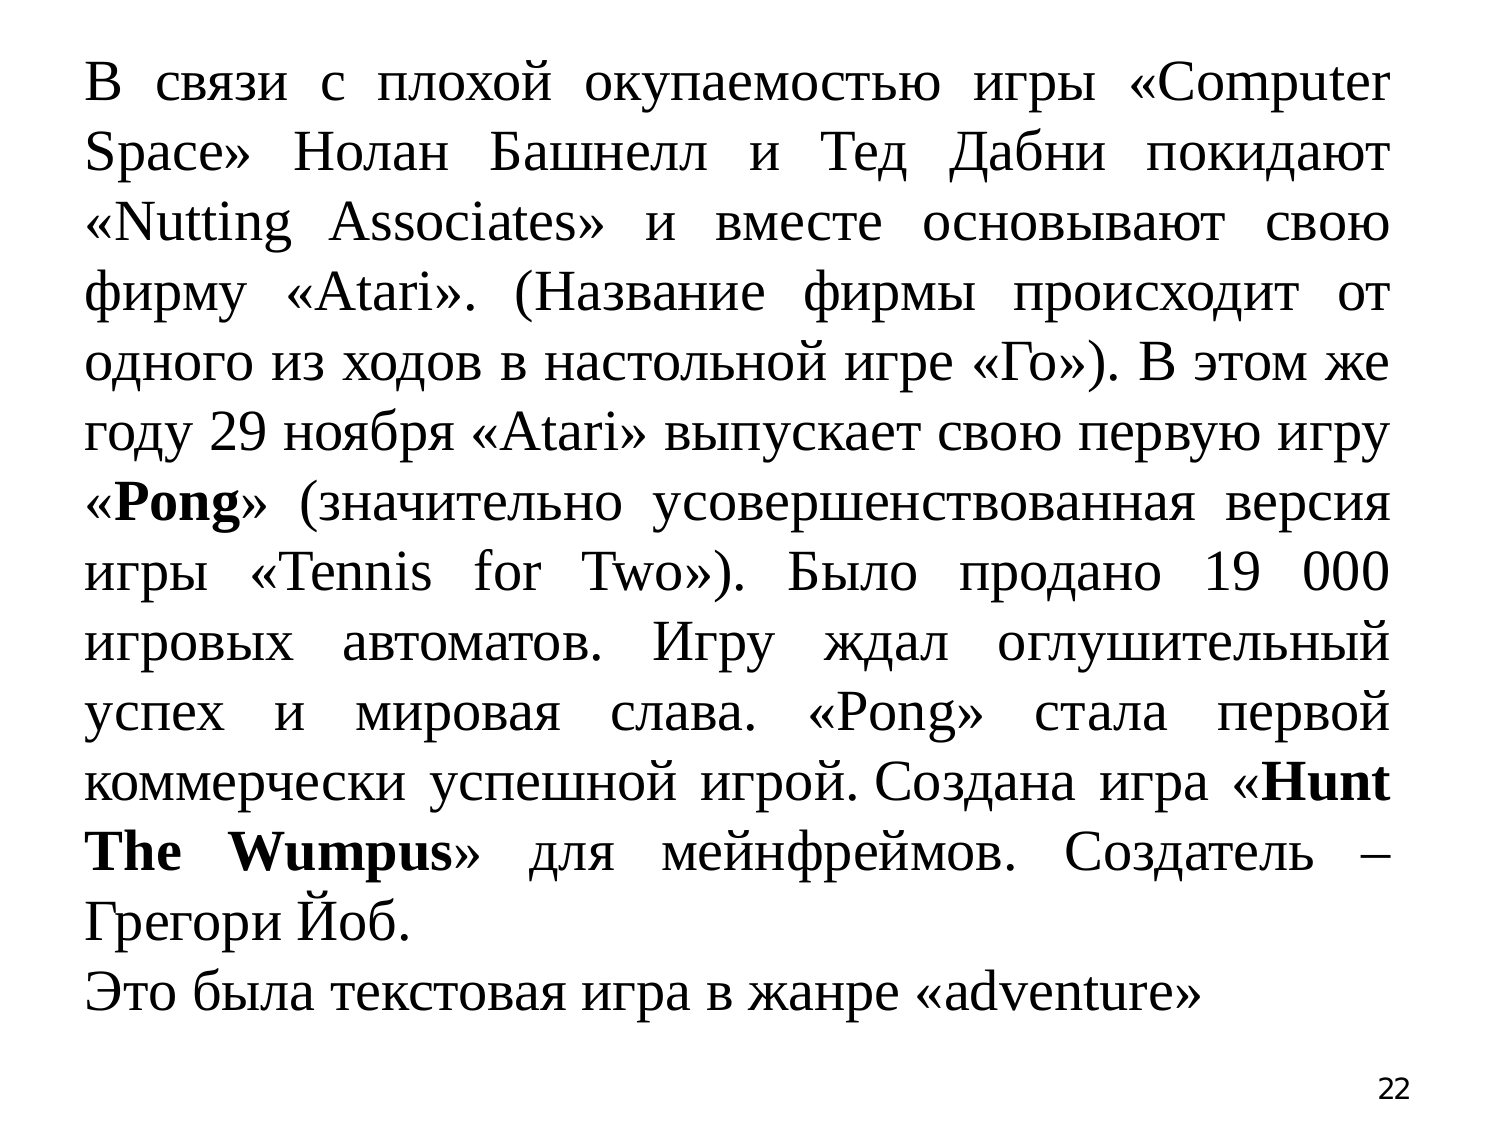

В связи с плохой окупаемостью игры «Computer Space» Нолан Башнелл и Тед Дабни покидают «Nutting Associates» и вместе основывают свою фирму «Atari». (Название фирмы происходит от одного из ходов в настольной игре «Го»). В этом же году 29 ноября «Atari» выпускает свою первую игру «Pong» (значительно усовершенствованная версия игры «Tennis for Two»). Было продано 19 000 игровых автоматов. Игру ждал оглушительный успех и мировая слава. «Pong» стала первой коммерчески успешной игрой. Создана игра «Hunt The Wumpus» для мейнфреймов. Создатель – Грегори Йоб.
Это была текстовая игра в жанре «adventure»
22